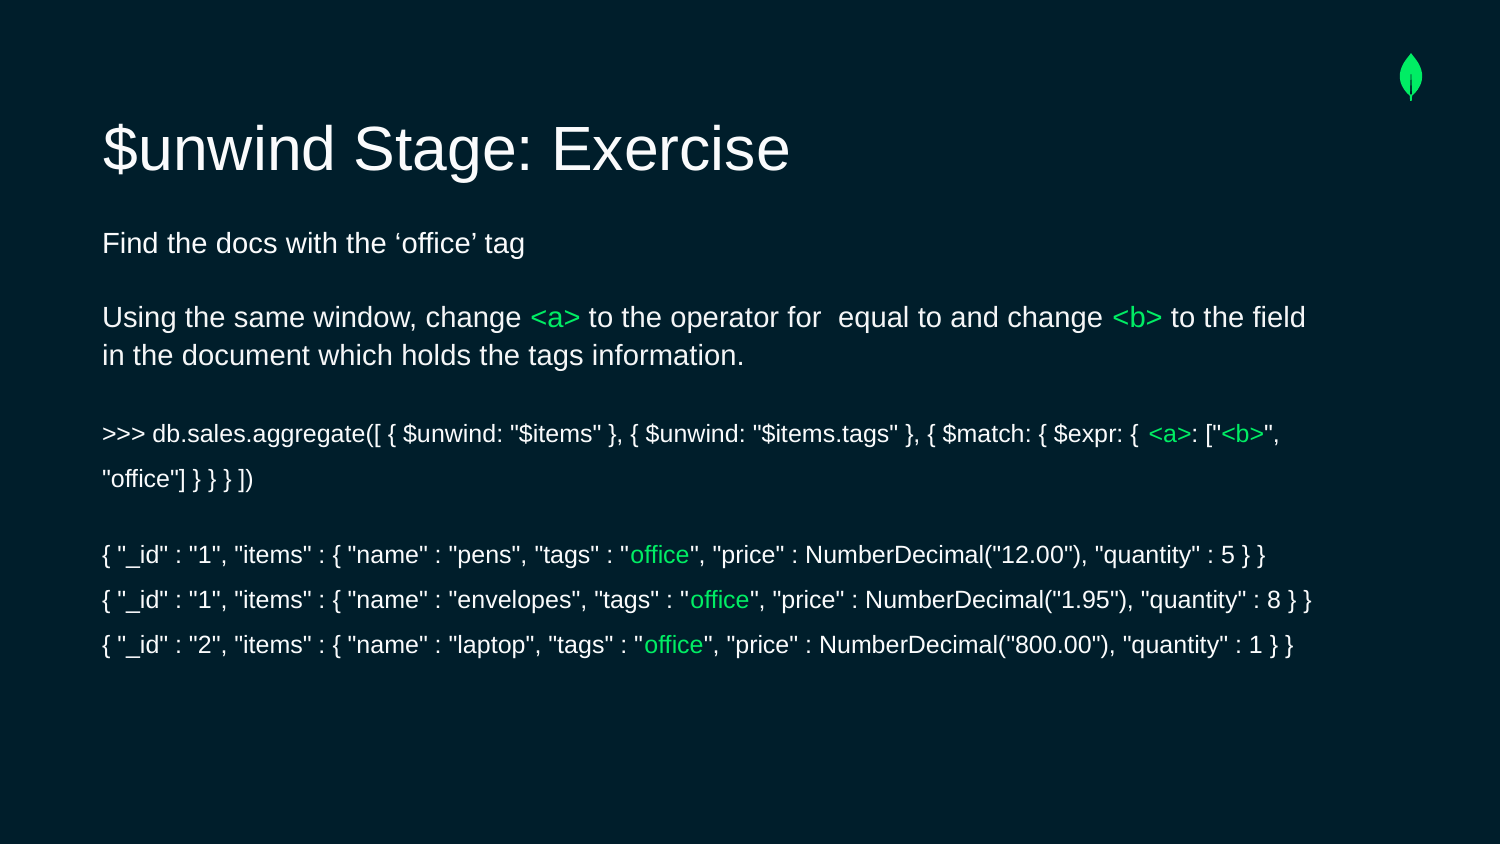

$unwind Stage: Exercise
# Find the docs with the ‘office’ tag

Using the same window, change <a> to the operator for  equal to and change <b> to the field in the document which holds the tags information.
>>> db.sales.aggregate([ { $unwind: "$items" }, { $unwind: "$items.tags" }, { $match: { $expr: { <a>: ["<b>", "office"] } } } ])
{ "_id" : "1", "items" : { "name" : "pens", "tags" : "office", "price" : NumberDecimal("12.00"), "quantity" : 5 } }
{ "_id" : "1", "items" : { "name" : "envelopes", "tags" : "office", "price" : NumberDecimal("1.95"), "quantity" : 8 } }
{ "_id" : "2", "items" : { "name" : "laptop", "tags" : "office", "price" : NumberDecimal("800.00"), "quantity" : 1 } }